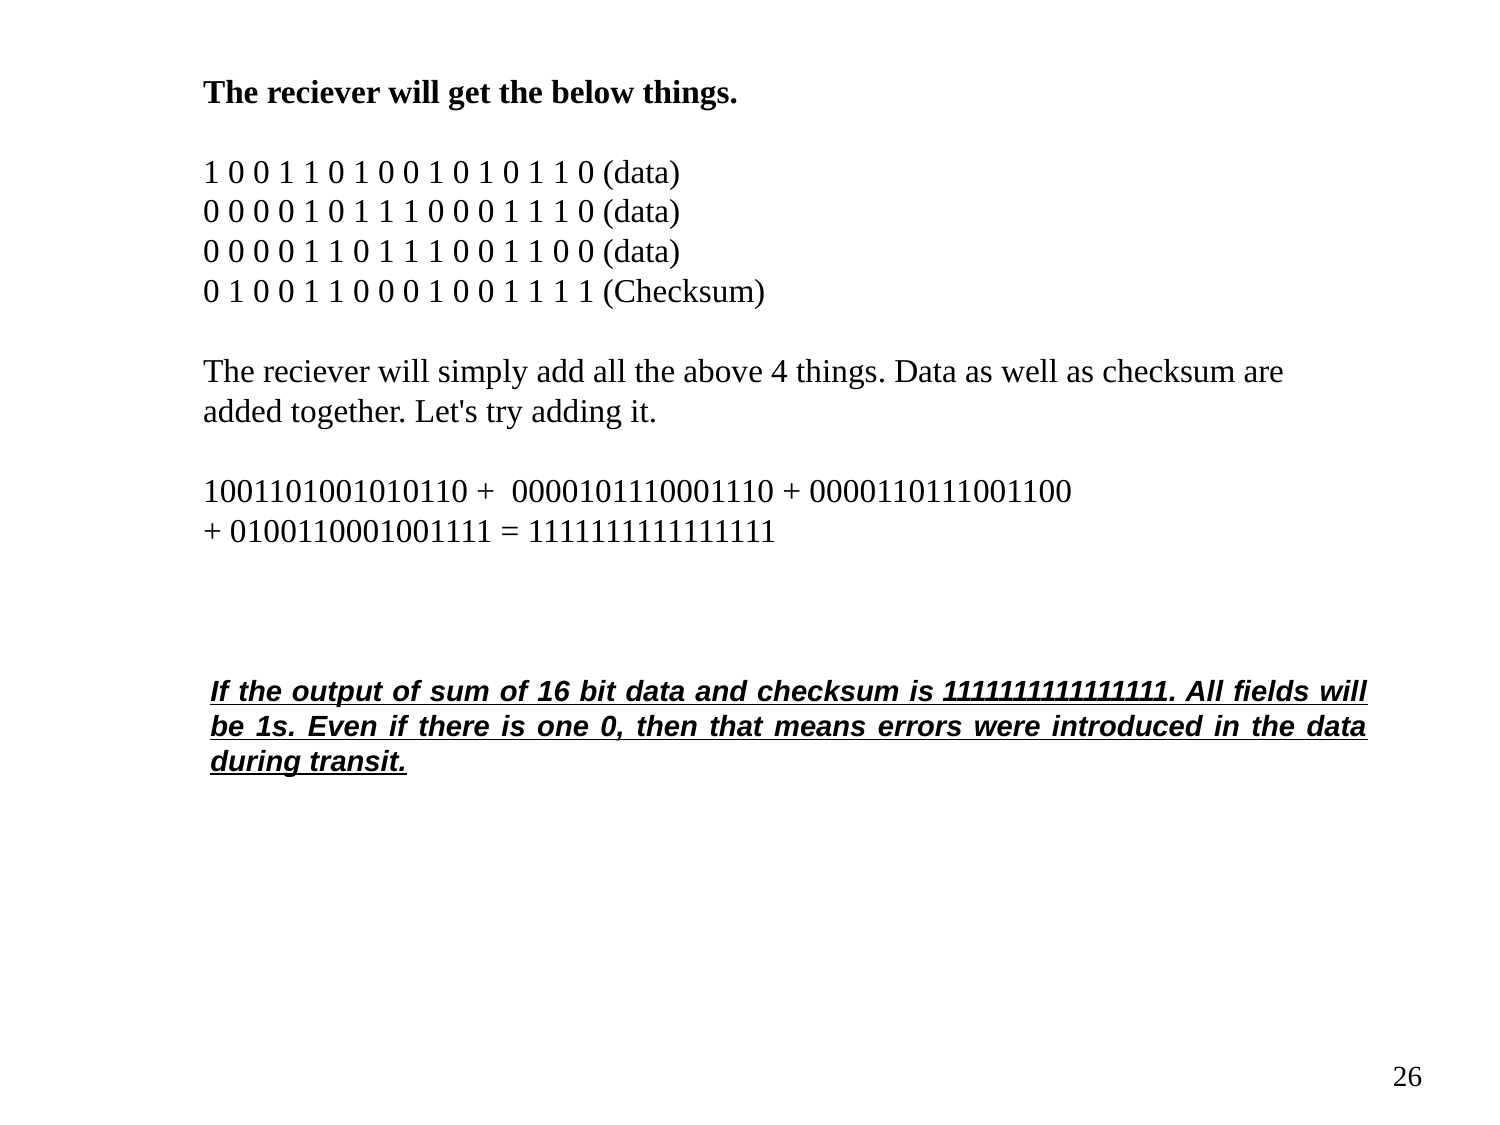

# The reciever will get the below things.   1 0 0 1 1 0 1 0 0 1 0 1 0 1 1 0 (data) 0 0 0 0 1 0 1 1 1 0 0 0 1 1 1 0 (data) 0 0 0 0 1 1 0 1 1 1 0 0 1 1 0 0 (data) 0 1 0 0 1 1 0 0 0 1 0 0 1 1 1 1 (Checksum)   The reciever will simply add all the above 4 things. Data as well as checksum are added together. Let's try adding it.   1001101001010110 +  0000101110001110 + 0000110111001100 + 0100110001001111 = 1111111111111111
If the output of sum of 16 bit data and checksum is 1111111111111111. All fields will be 1s. Even if there is one 0, then that means errors were introduced in the data during transit.
26